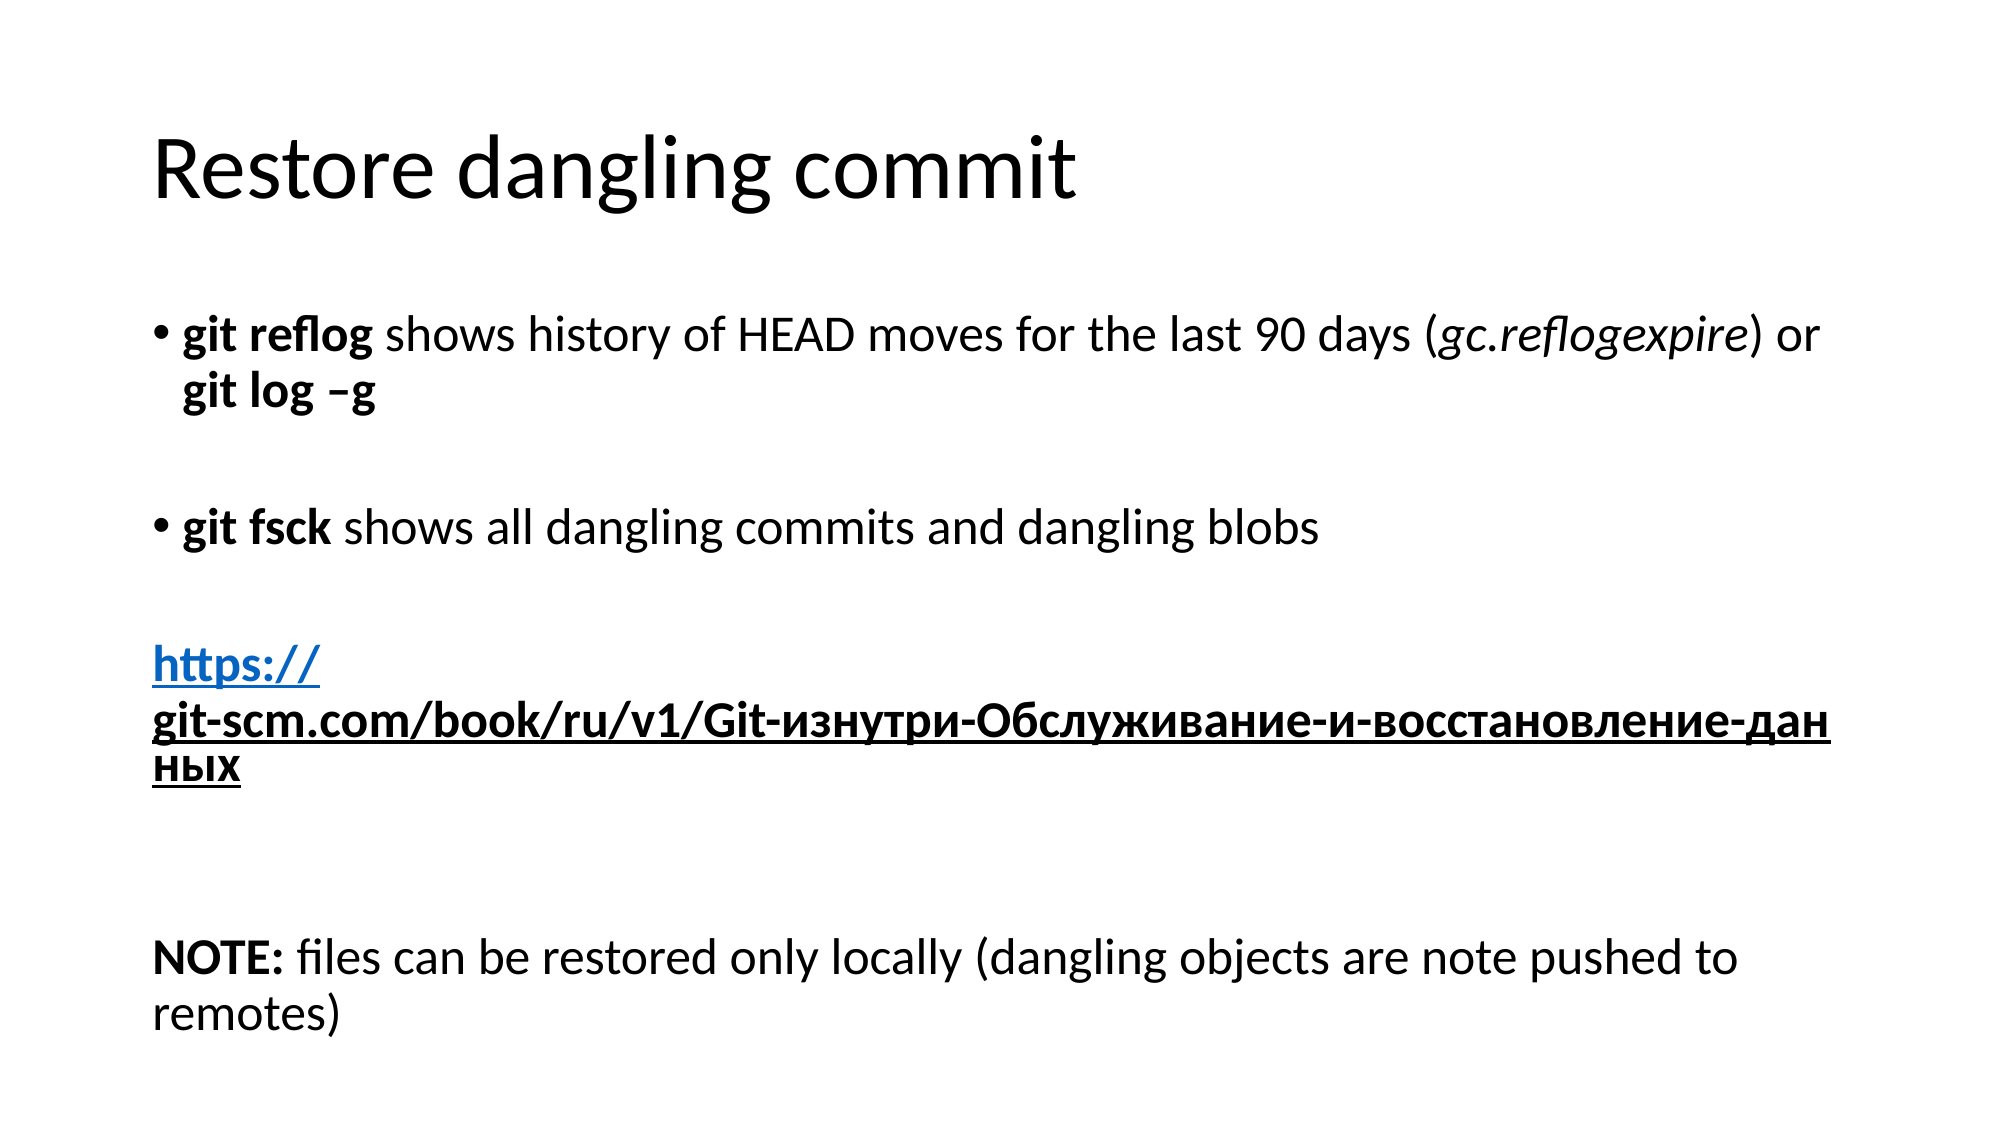

# Restore dangling commit
git reflog shows history of HEAD moves for the last 90 days (gc.reflogexpire) or git log –g

git fsck shows all dangling commits and dangling blobs

https://git-scm.com/book/ru/v1/Git-изнутри-Обслуживание-и-восстановление-данных

NOTE: files can be restored only locally (dangling objects are note pushed to remotes)